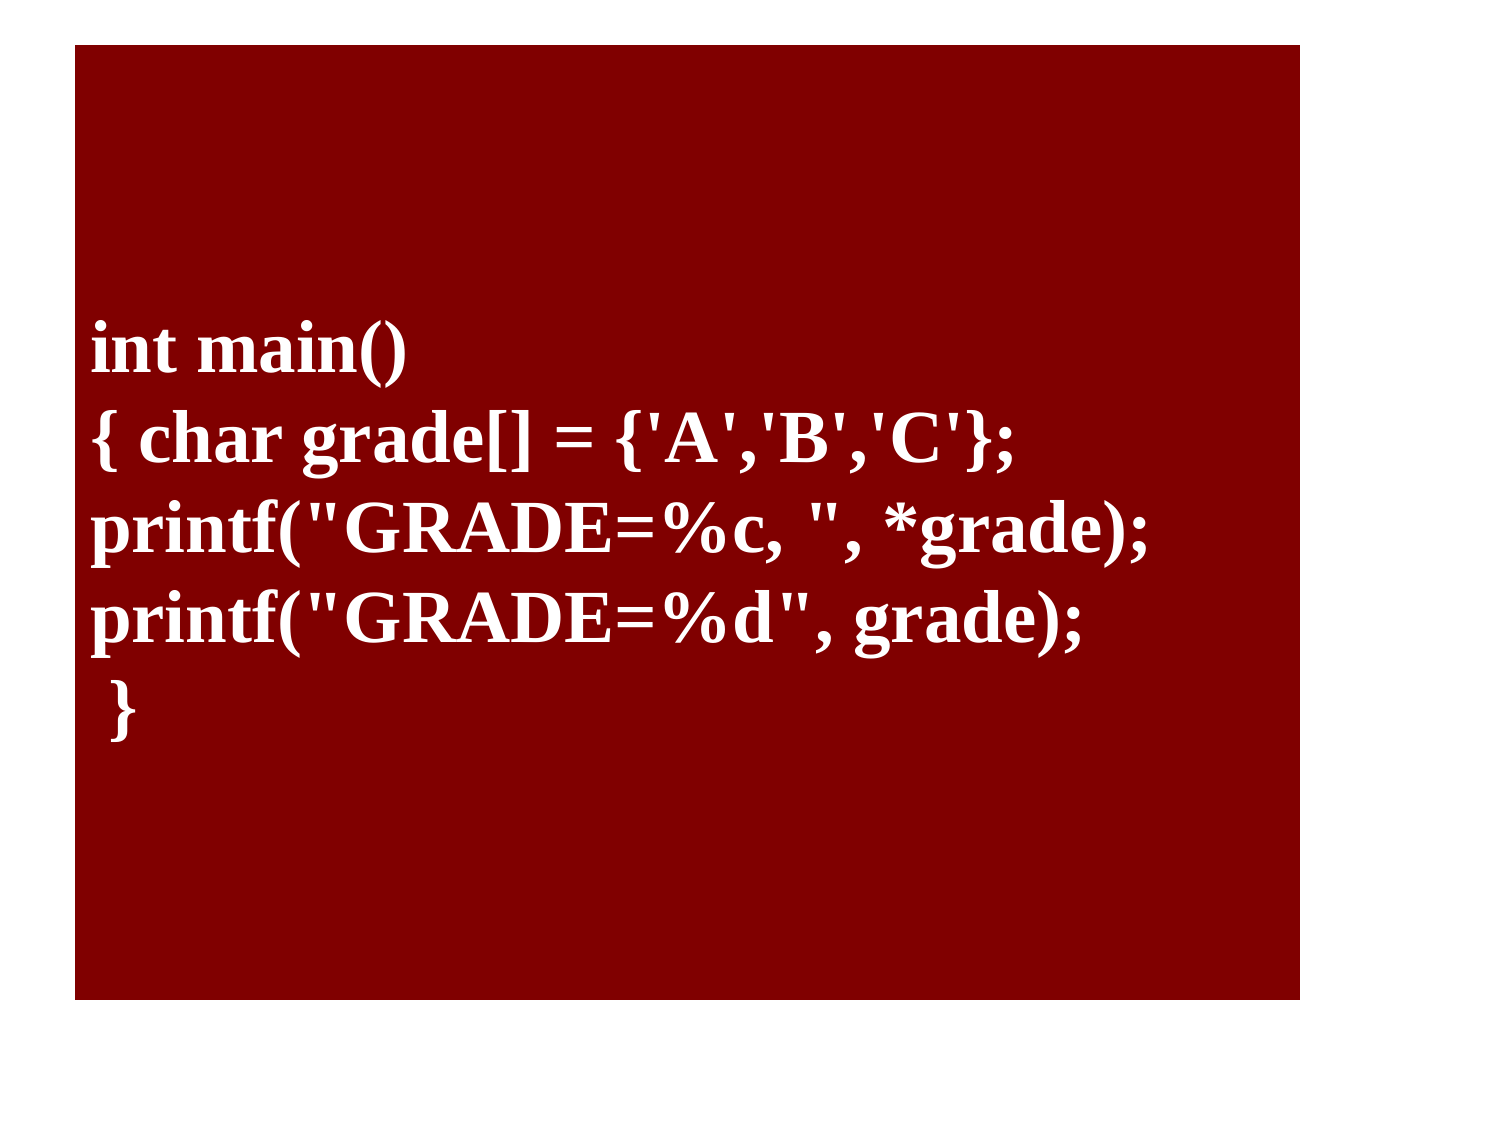

# int main() { char grade[] = {'A','B','C'}; printf("GRADE=%c, ", *grade); printf("GRADE=%d", grade); }